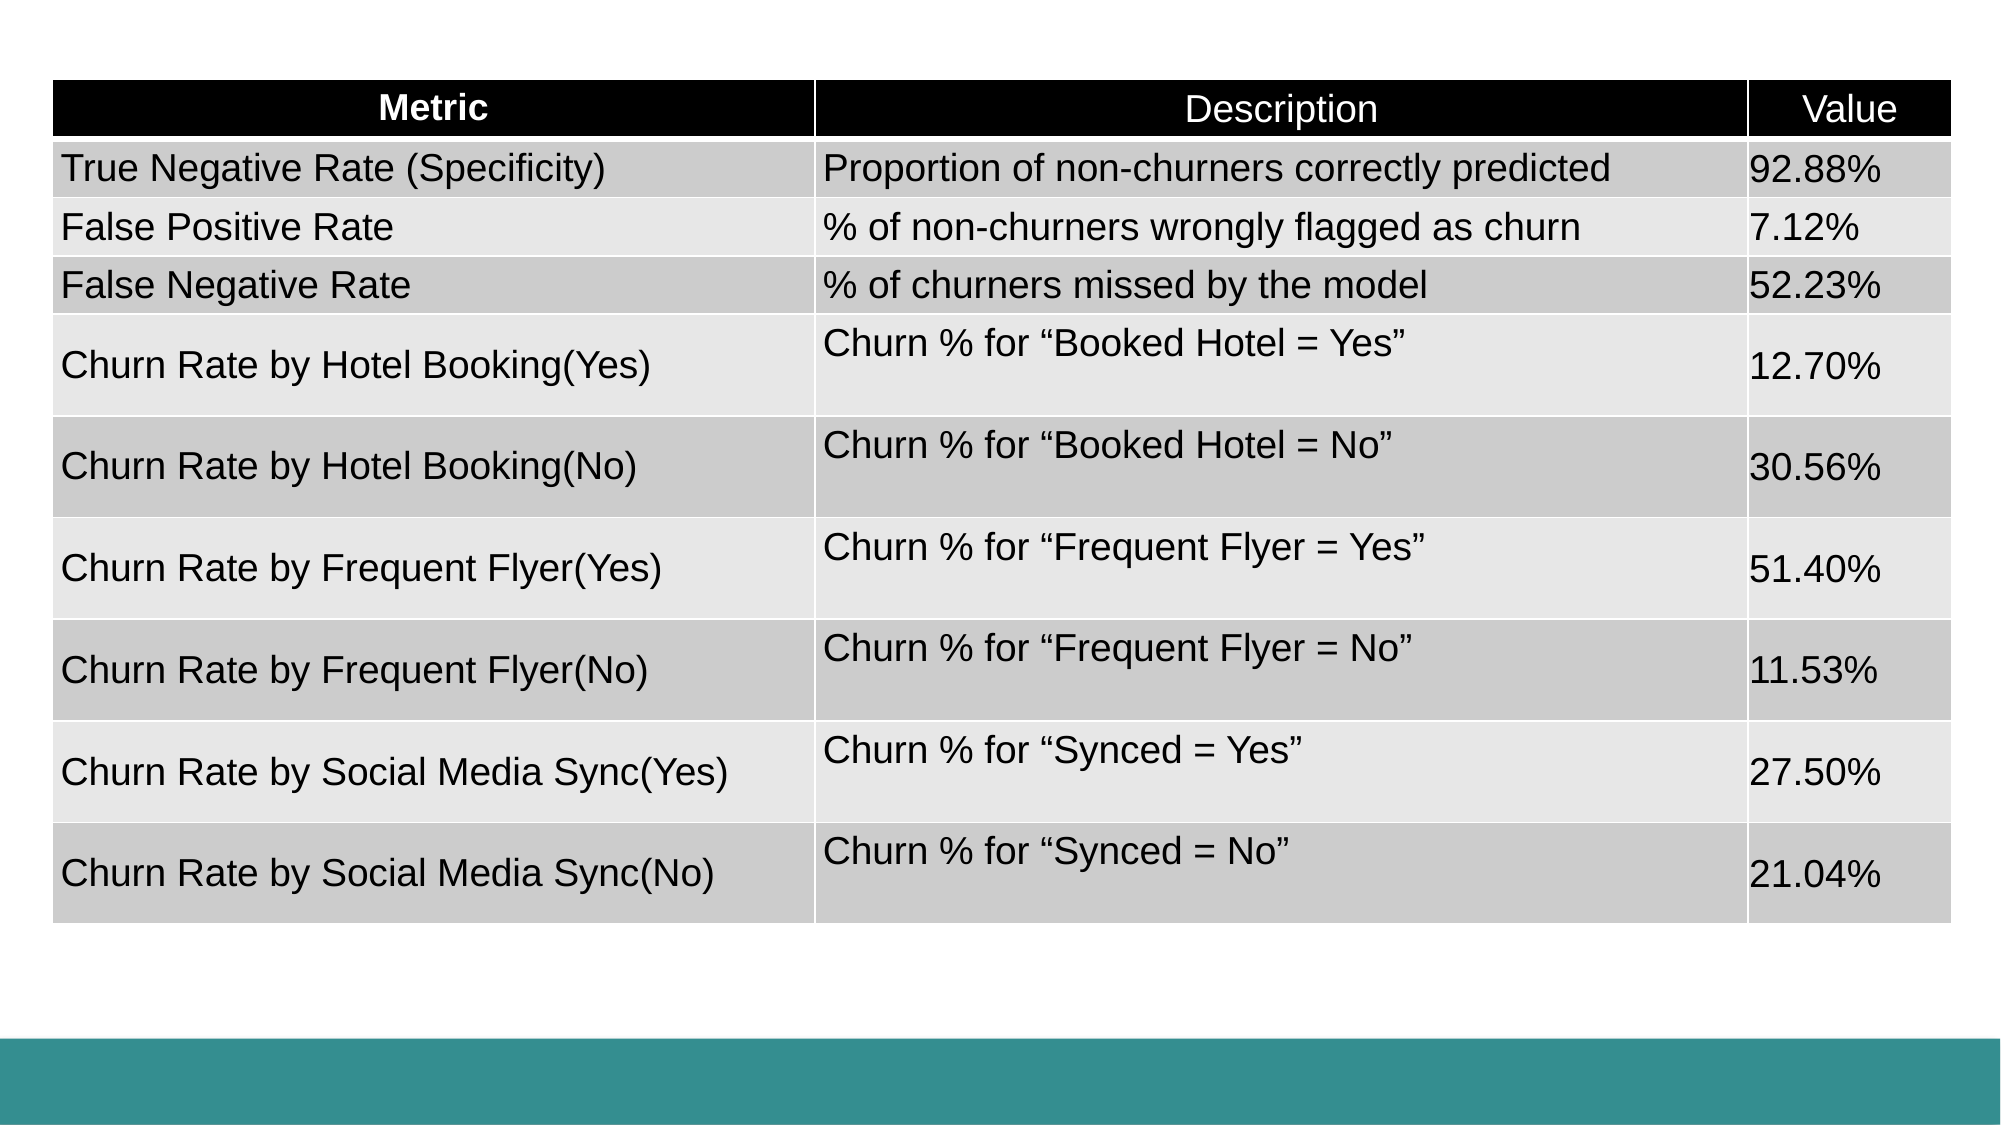

| Metric | Description | Value |
| --- | --- | --- |
| True Negative Rate (Specificity) | Proportion of non-churners correctly predicted | 92.88% |
| False Positive Rate | % of non-churners wrongly flagged as churn | 7.12% |
| False Negative Rate | % of churners missed by the model | 52.23% |
| Churn Rate by Hotel Booking(Yes) | Churn % for “Booked Hotel = Yes” | 12.70% |
| Churn Rate by Hotel Booking(No) | Churn % for “Booked Hotel = No” | 30.56% |
| Churn Rate by Frequent Flyer(Yes) | Churn % for “Frequent Flyer = Yes” | 51.40% |
| Churn Rate by Frequent Flyer(No) | Churn % for “Frequent Flyer = No” | 11.53% |
| Churn Rate by Social Media Sync(Yes) | Churn % for “Synced = Yes” | 27.50% |
| Churn Rate by Social Media Sync(No) | Churn % for “Synced = No” | 21.04% |